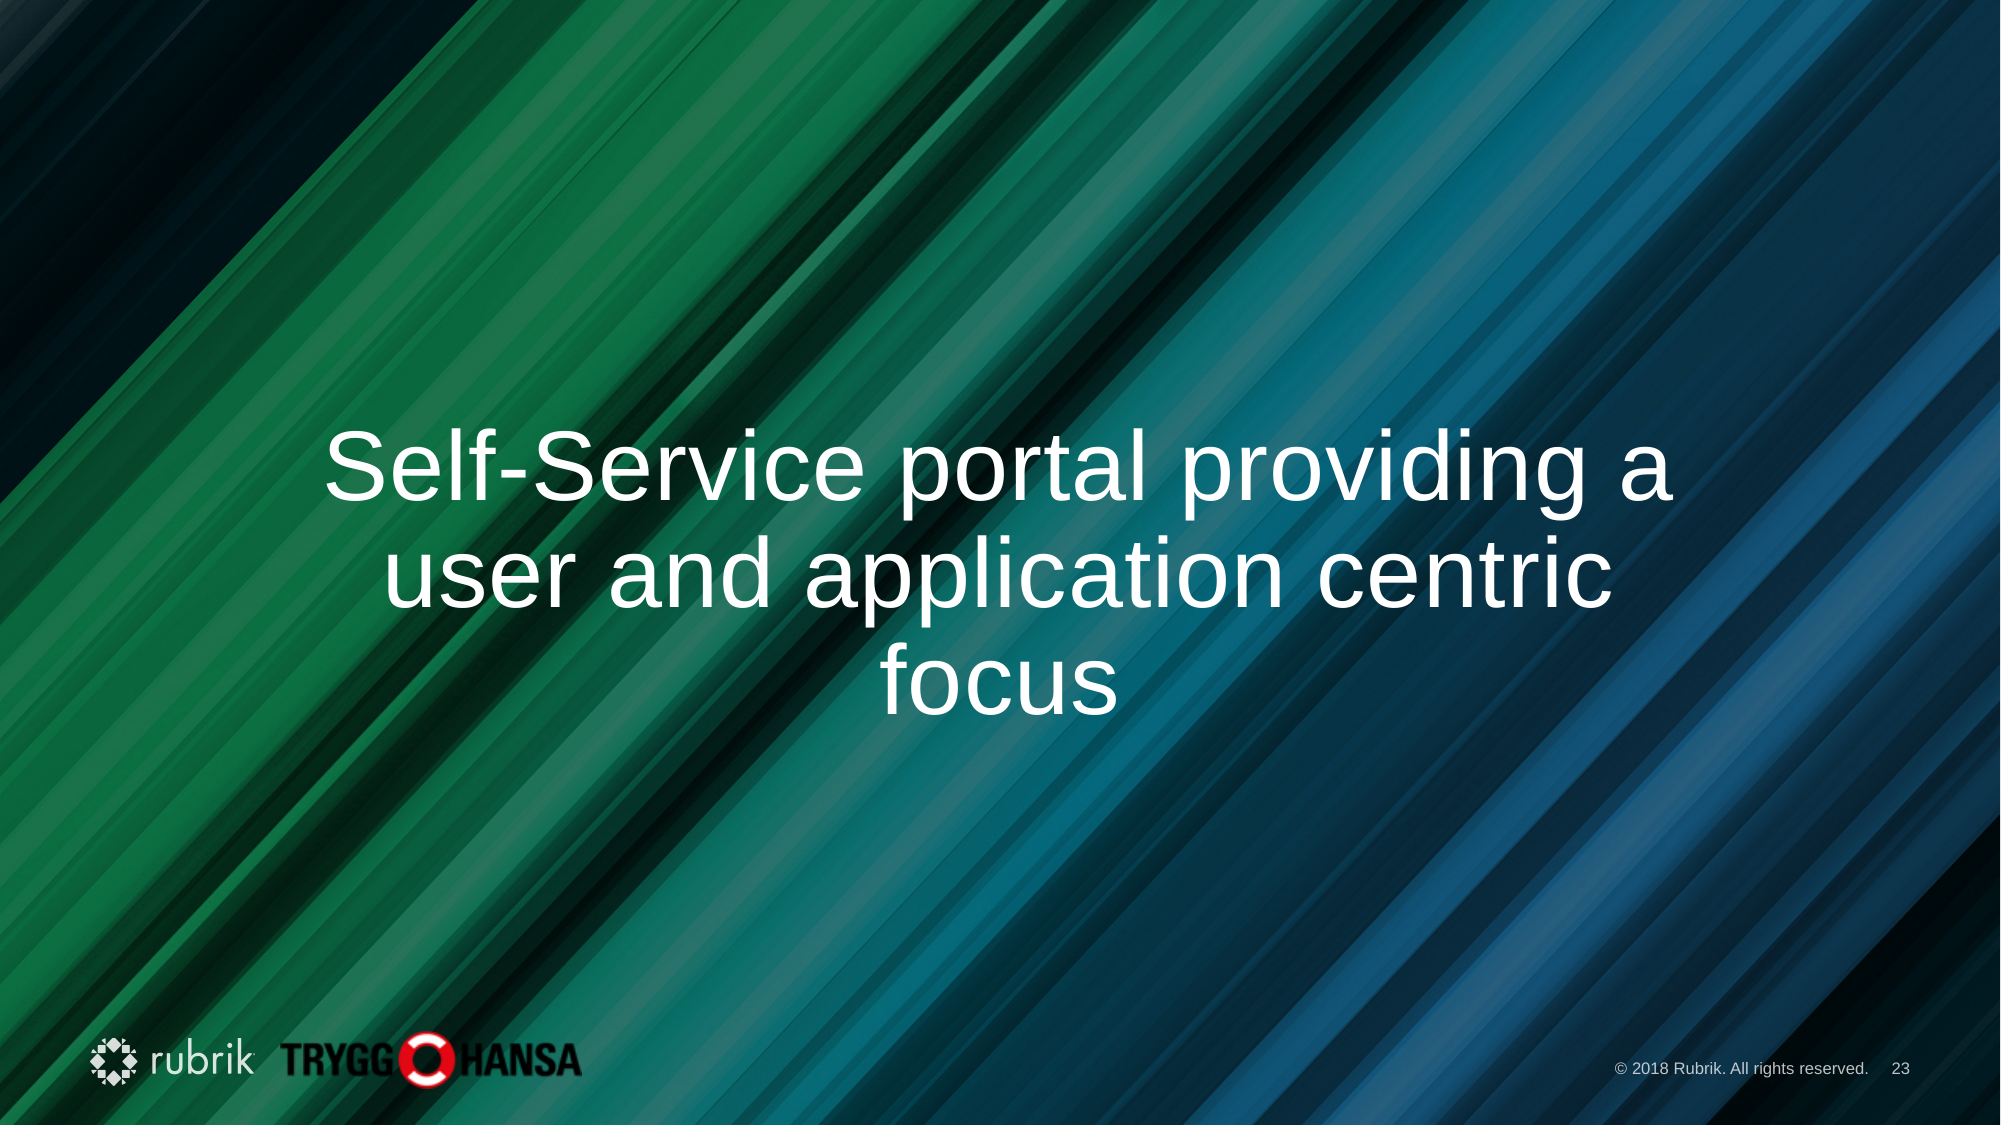

# Self-Service portal providing a user and application centric focus